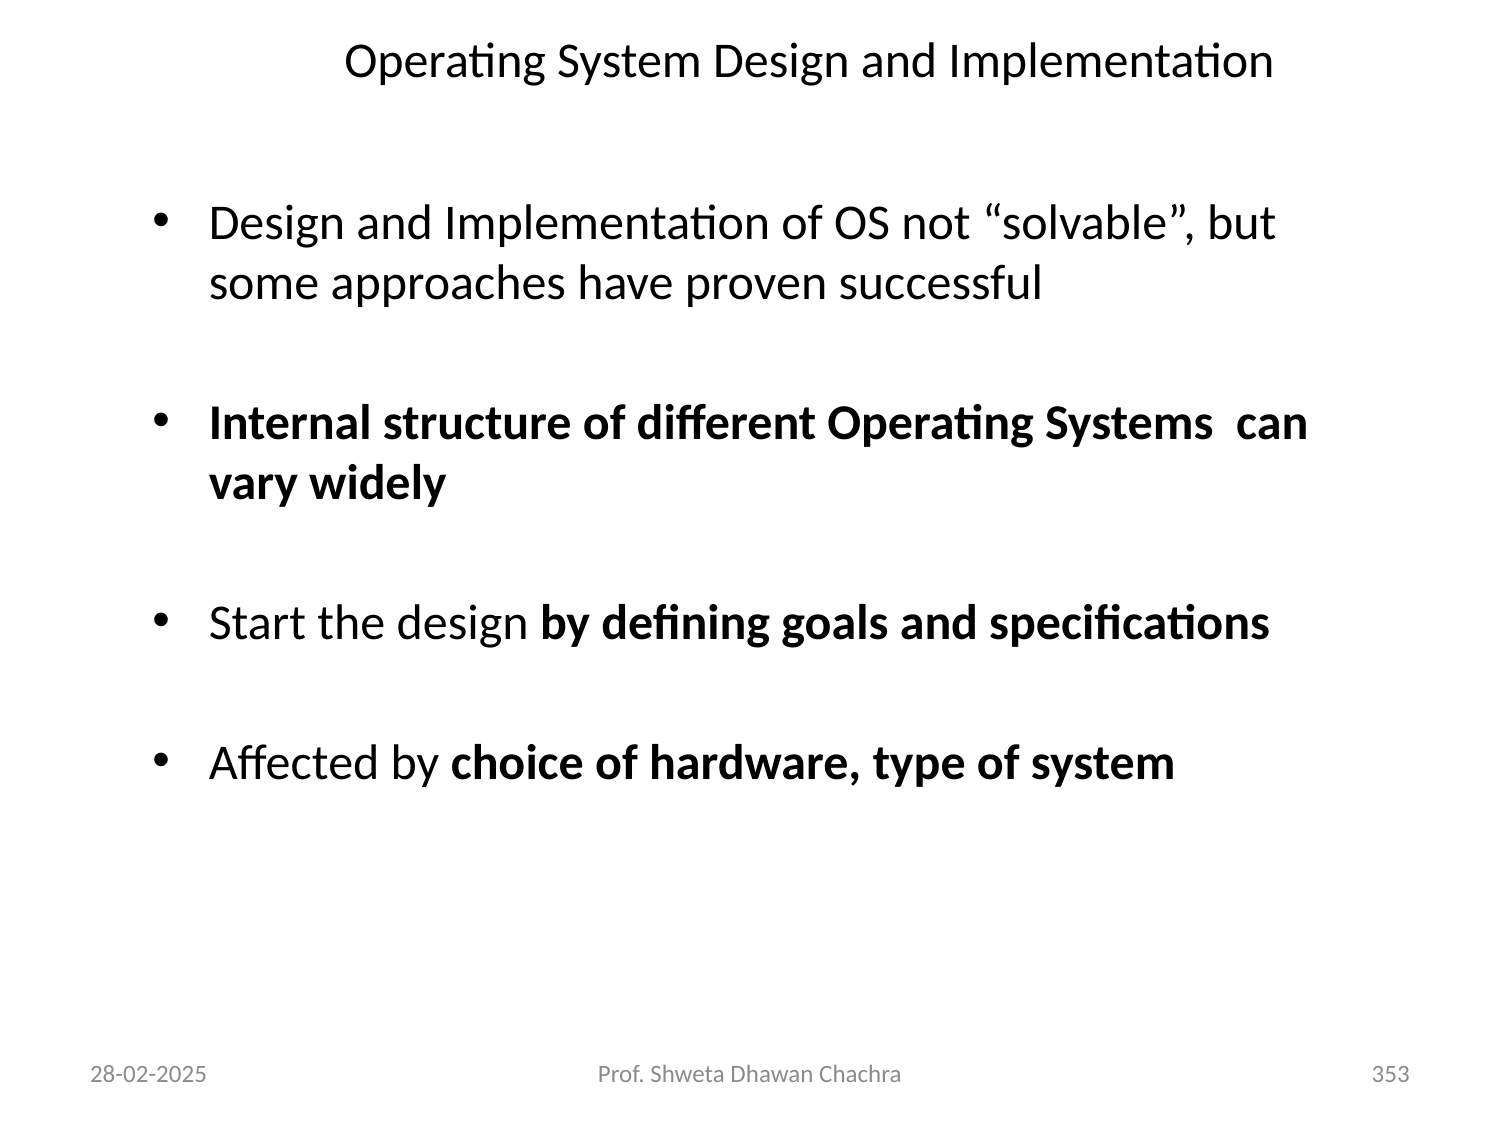

# Operating System Design and Implementation
Design and Implementation of OS not “solvable”, but some approaches have proven successful

Internal structure of different Operating Systems  can vary widely

Start the design by defining goals and specifications

Affected by choice of hardware, type of system

28-02-2025
Prof. Shweta Dhawan Chachra
353